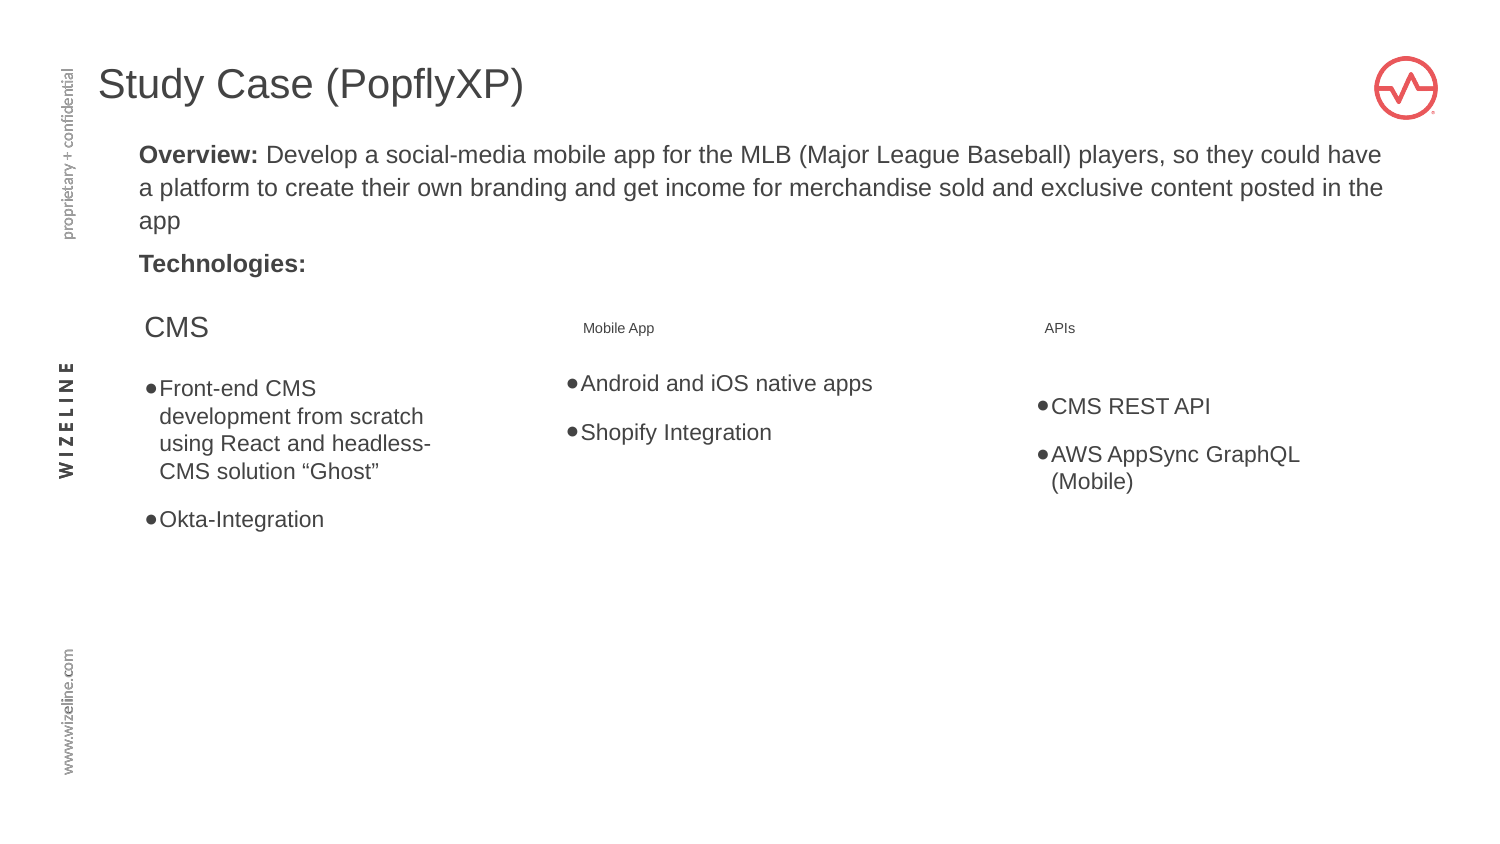

# Study Case (PopflyXP)
Overview: Develop a social-media mobile app for the MLB (Major League Baseball) players, so they could have a platform to create their own branding and get income for merchandise sold and exclusive content posted in the app
Technologies:
CMS REST API
AWS AppSync GraphQL (Mobile)

CMS
Mobile App
APIs
Android and iOS native apps
Shopify Integration
Front-end CMS development from scratch using React and headless-CMS solution “Ghost”
Okta-Integration